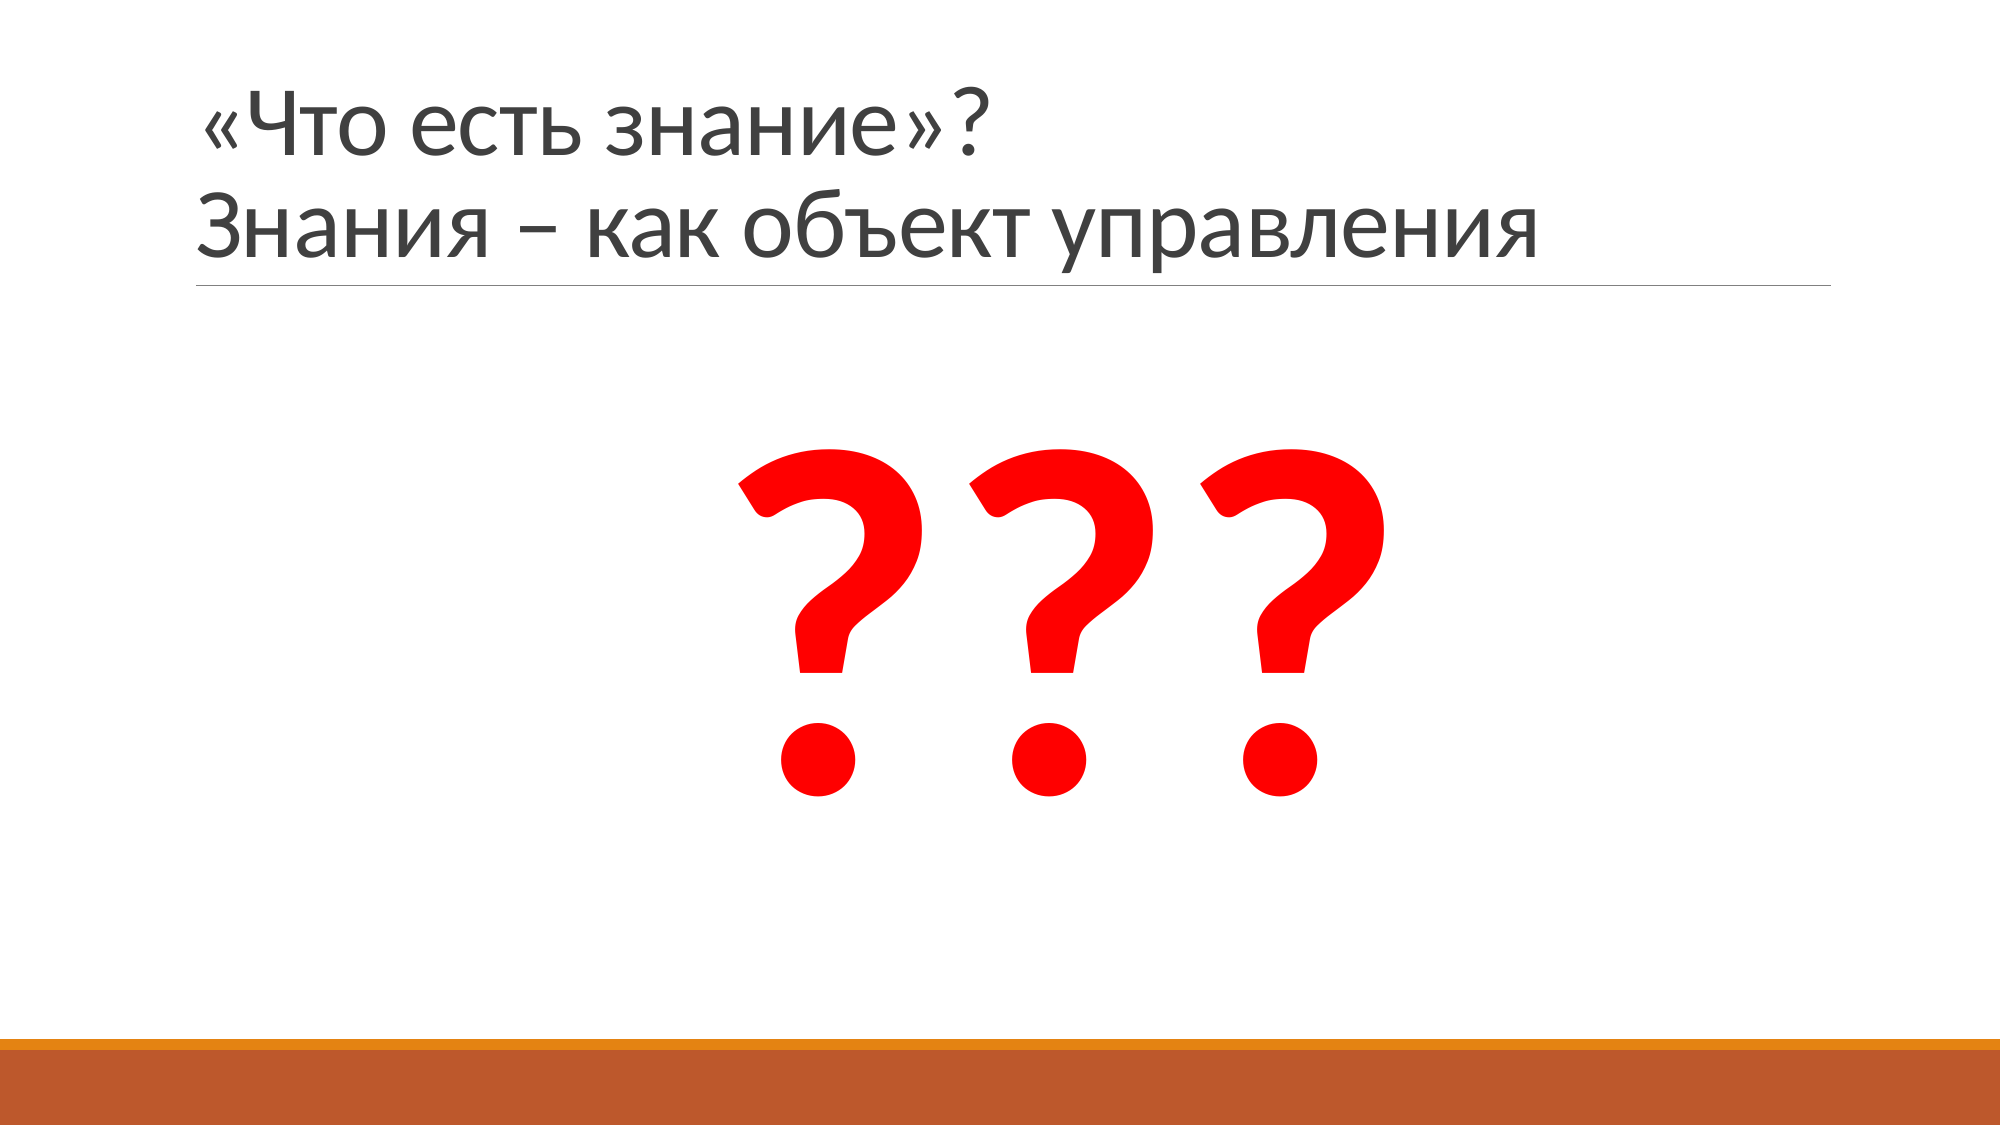

# «Что есть знание»? Знания – как объект управления
???